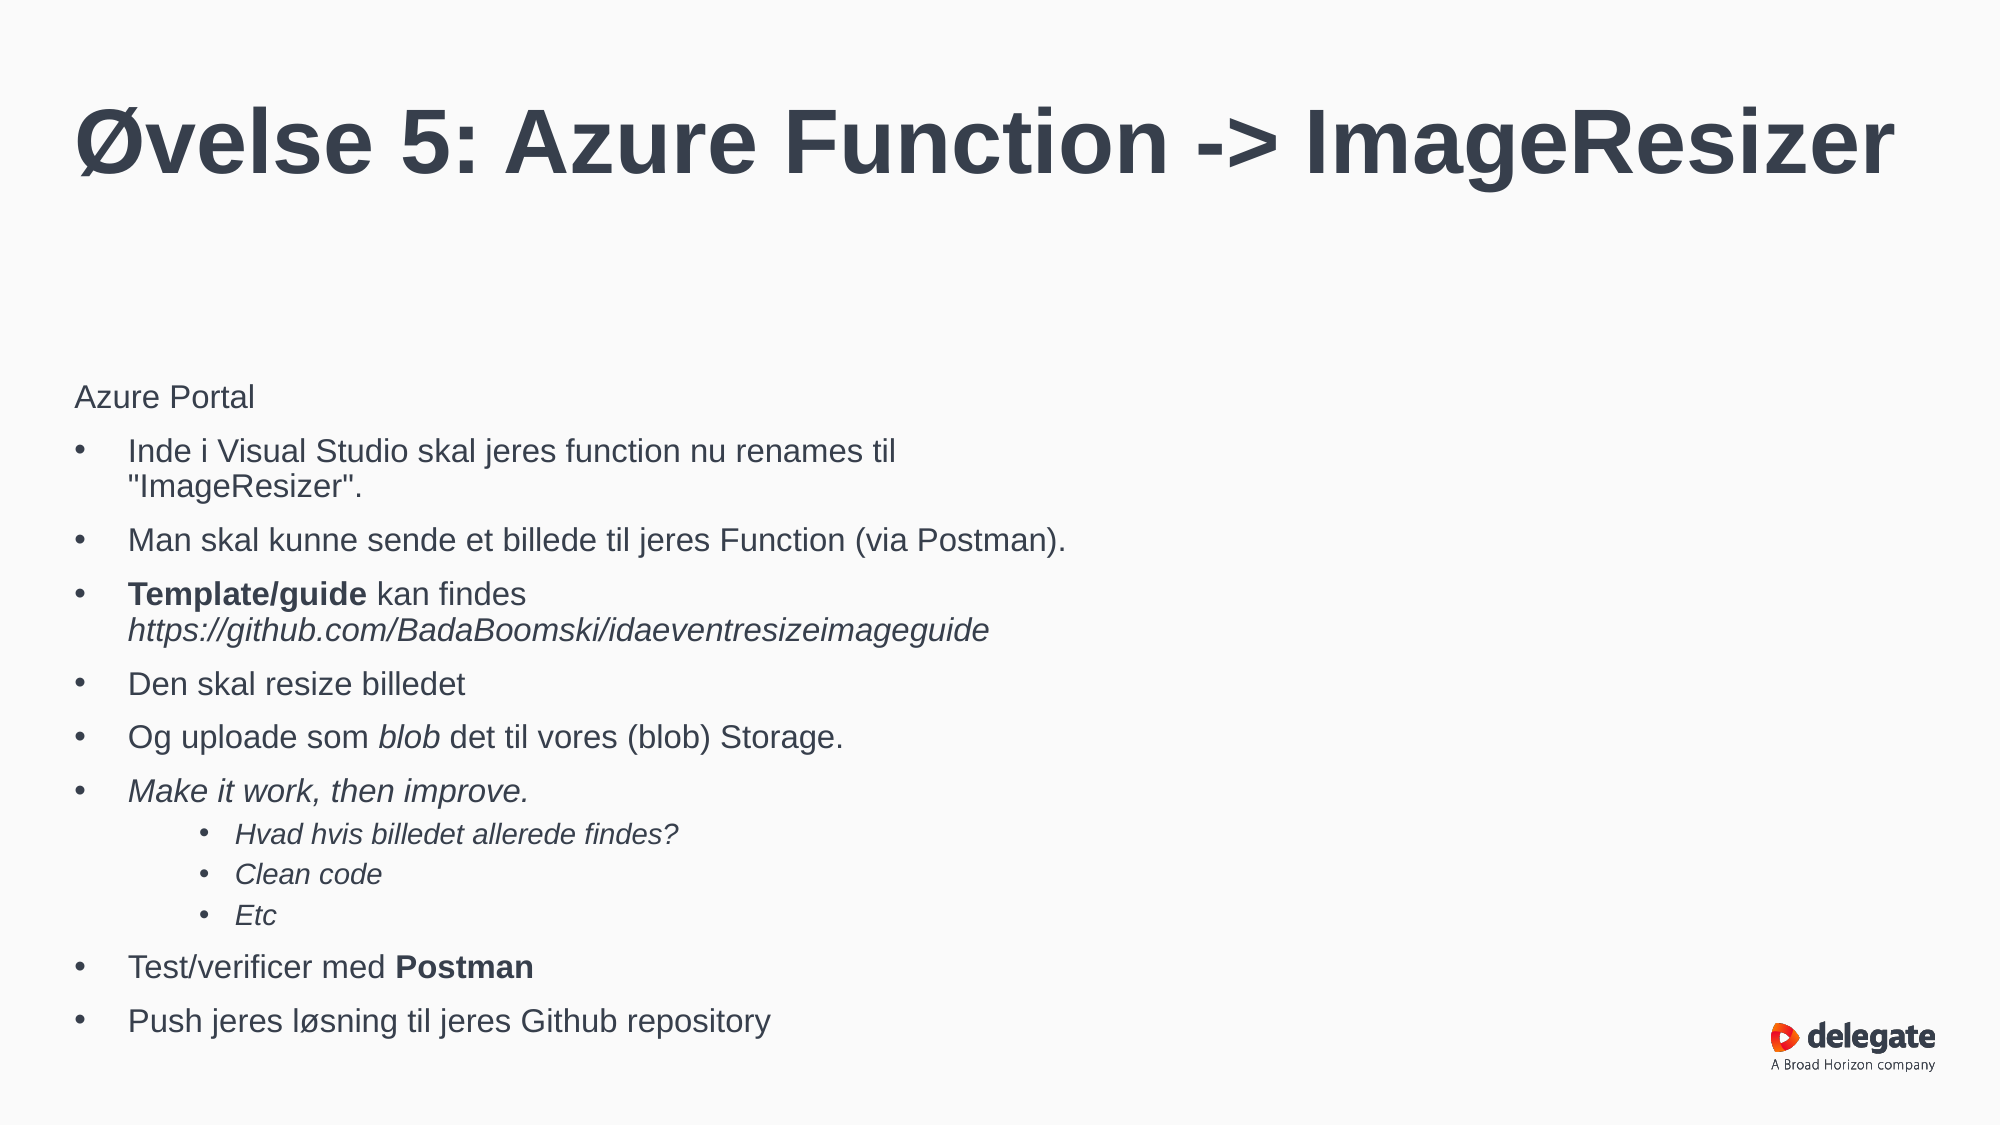

# Øvelse 5: Azure Function -> ImageResizer
Azure Portal
Inde i Visual Studio skal jeres function nu renames til "ImageResizer".
Man skal kunne sende et billede til jeres Function (via Postman).
Template/guide kan findes https://github.com/BadaBoomski/idaeventresizeimageguide
Den skal resize billedet
Og uploade som blob det til vores (blob) Storage.
Make it work, then improve.
Hvad hvis billedet allerede findes?
Clean code
Etc
Test/verificer med Postman
Push jeres løsning til jeres Github repository